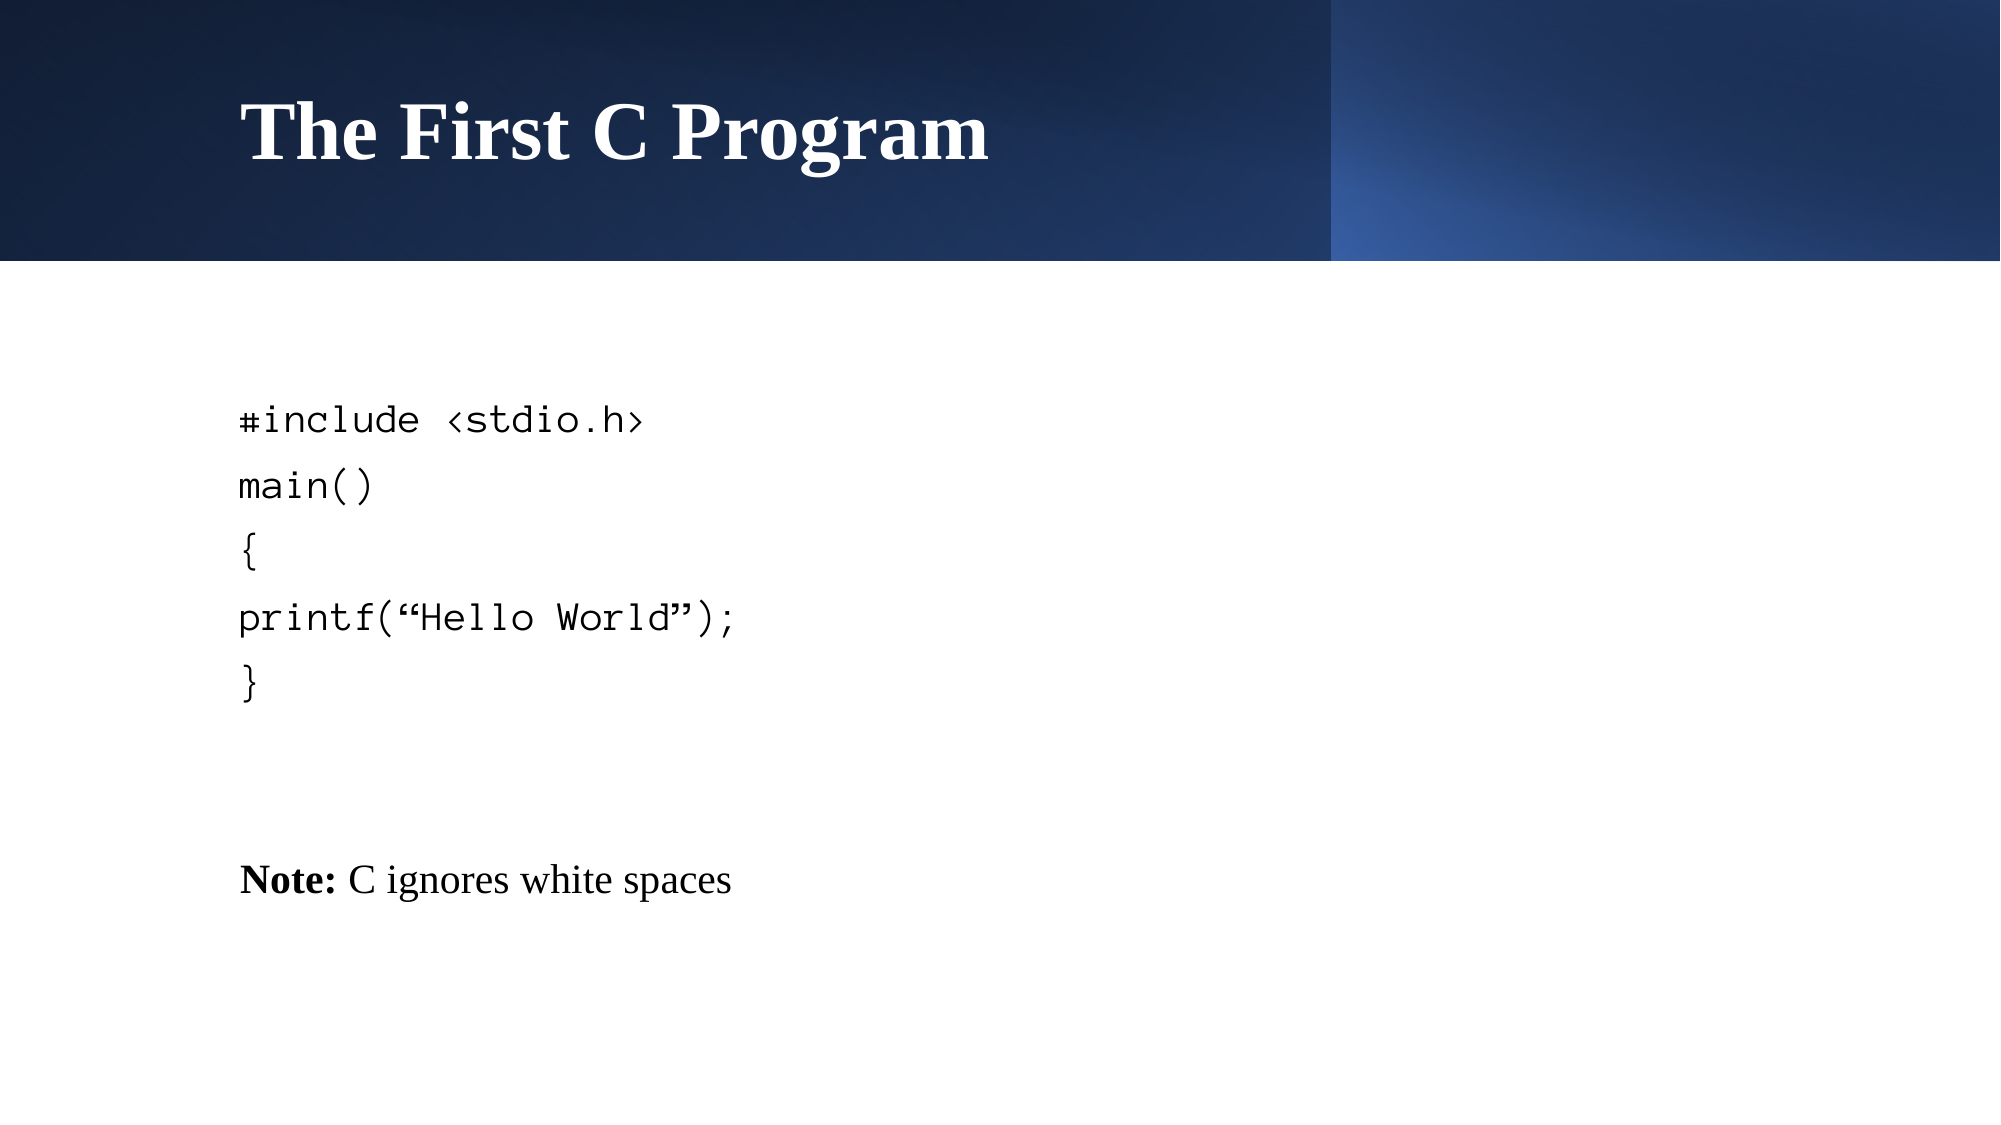

# The First C Program
#include <stdio.h>
main()
{
printf(“Hello World”);
}

Note: C ignores white spaces